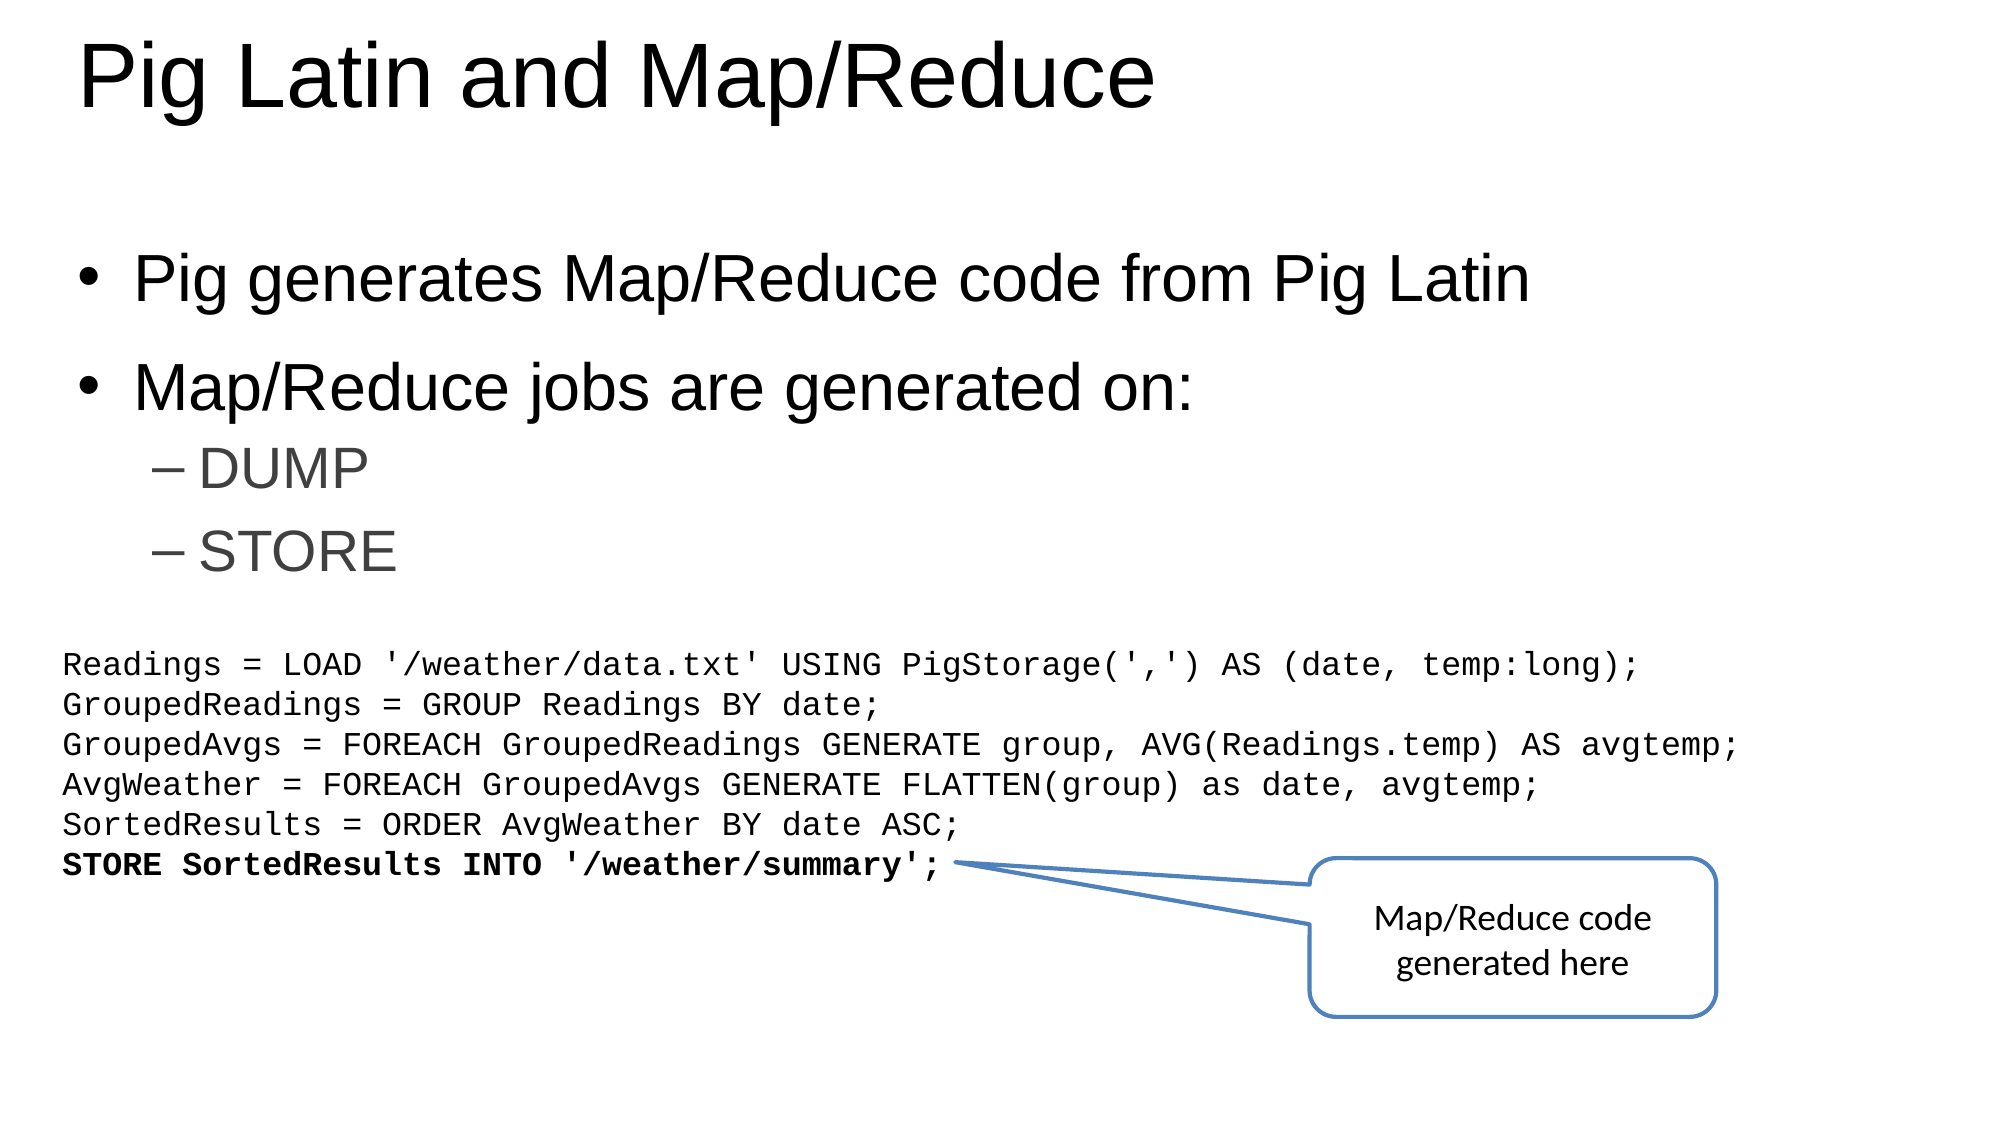

# Pig Latin and Map/Reduce
Pig generates Map/Reduce code from Pig Latin
Map/Reduce jobs are generated on:
DUMP
STORE
Readings = LOAD '/weather/data.txt' USING PigStorage(',') AS (date, temp:long);
GroupedReadings = GROUP Readings BY date;
GroupedAvgs = FOREACH GroupedReadings GENERATE group, AVG(Readings.temp) AS avgtemp;
AvgWeather = FOREACH GroupedAvgs GENERATE FLATTEN(group) as date, avgtemp;
SortedResults = ORDER AvgWeather BY date ASC;
STORE SortedResults INTO '/weather/summary';
Map/Reduce code generated here